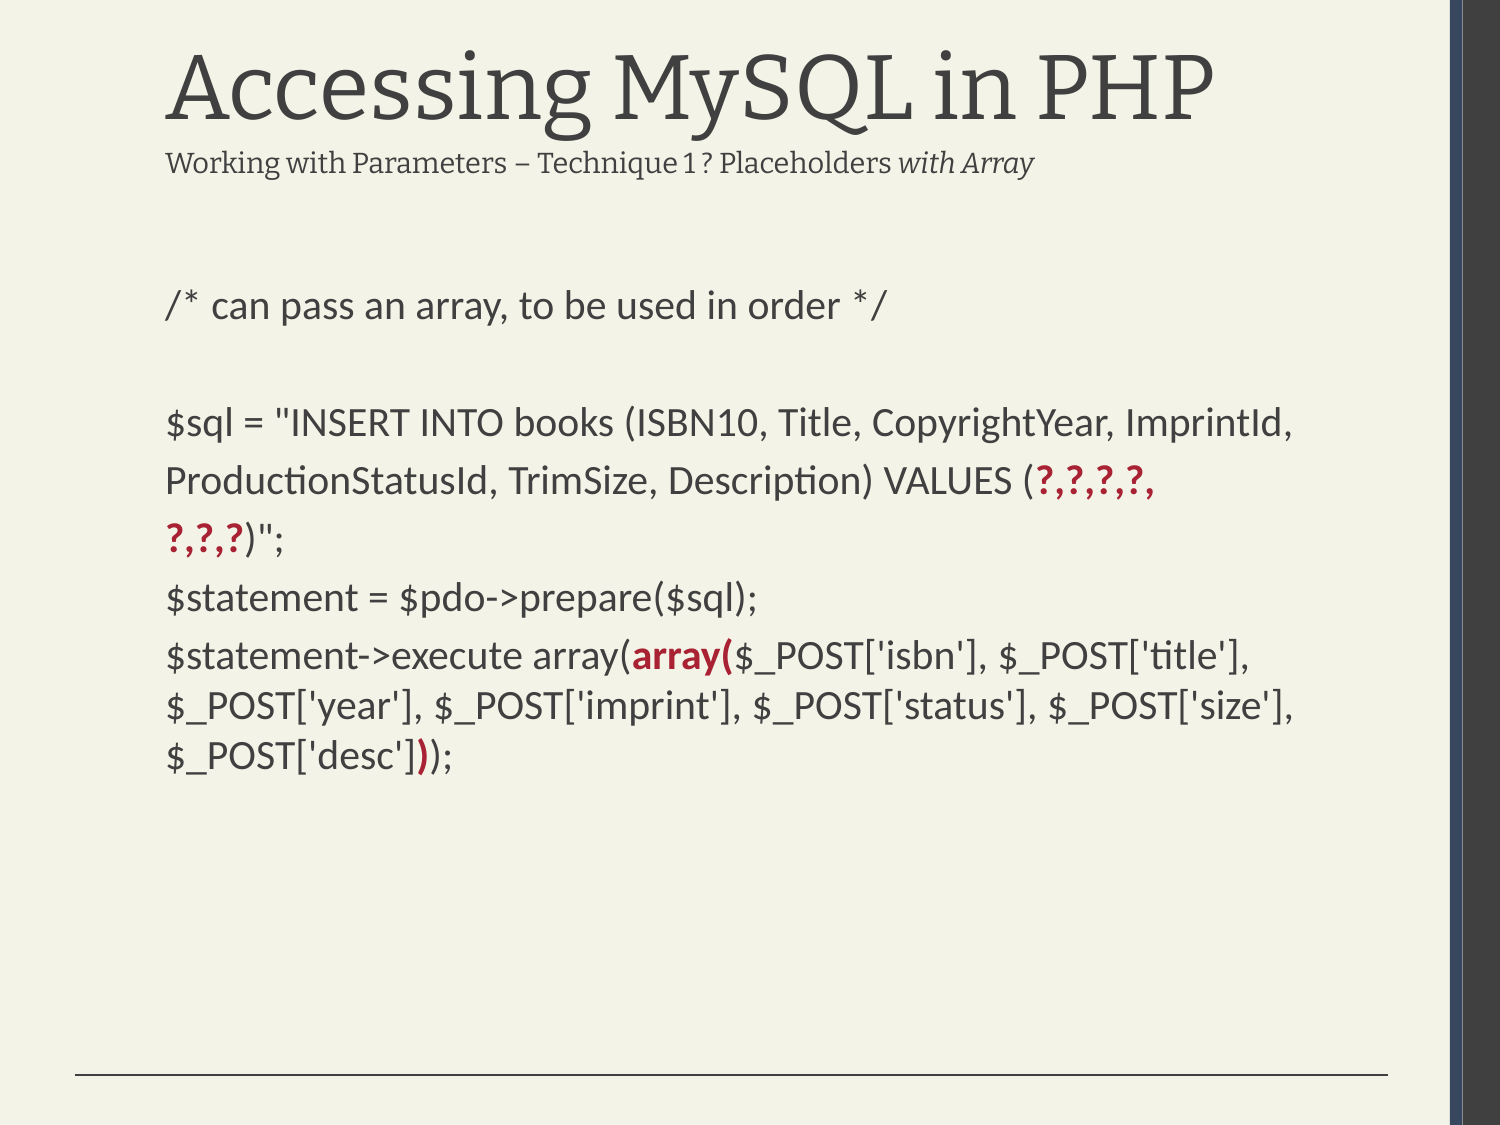

# Accessing MySQL in PHP
Working with Parameters – Technique 1 ? Placeholders with Array
/* can pass an array, to be used in order */

$sql = "INSERT INTO books (ISBN10, Title, CopyrightYear, ImprintId,
ProductionStatusId, TrimSize, Description) VALUES (?,?,?,?,
?,?,?)";
$statement = $pdo->prepare($sql);
$statement->execute array(array($_POST['isbn'], $_POST['title'],$_POST['year'], $_POST['imprint'], $_POST['status'], $_POST['size'],$_POST['desc']));